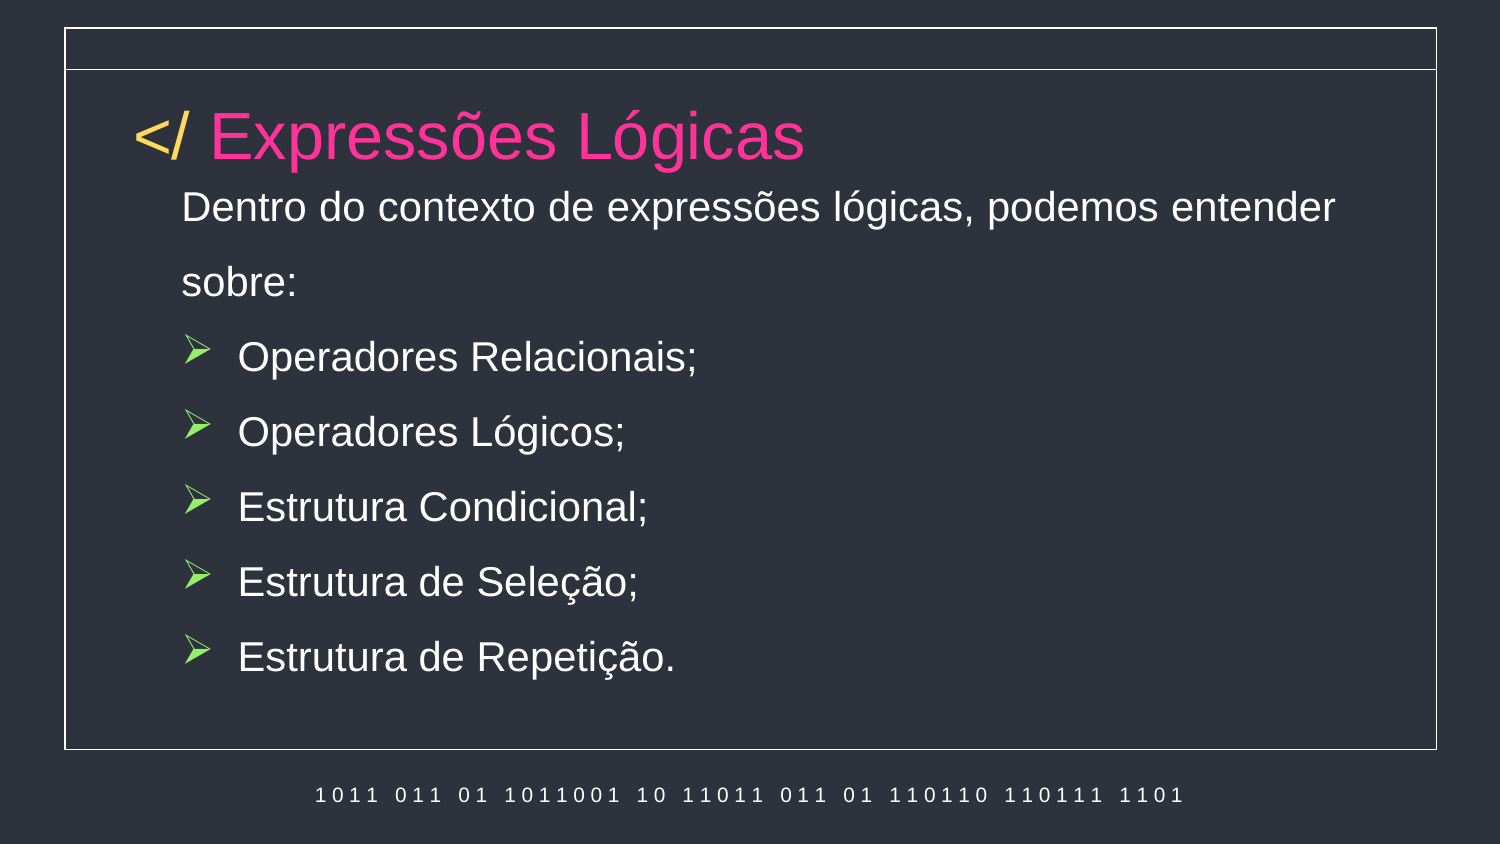

# </ Expressões Lógicas
Dentro do contexto de expressões lógicas, podemos entender sobre:
Operadores Relacionais;
Operadores Lógicos;
Estrutura Condicional;
Estrutura de Seleção;
Estrutura de Repetição.